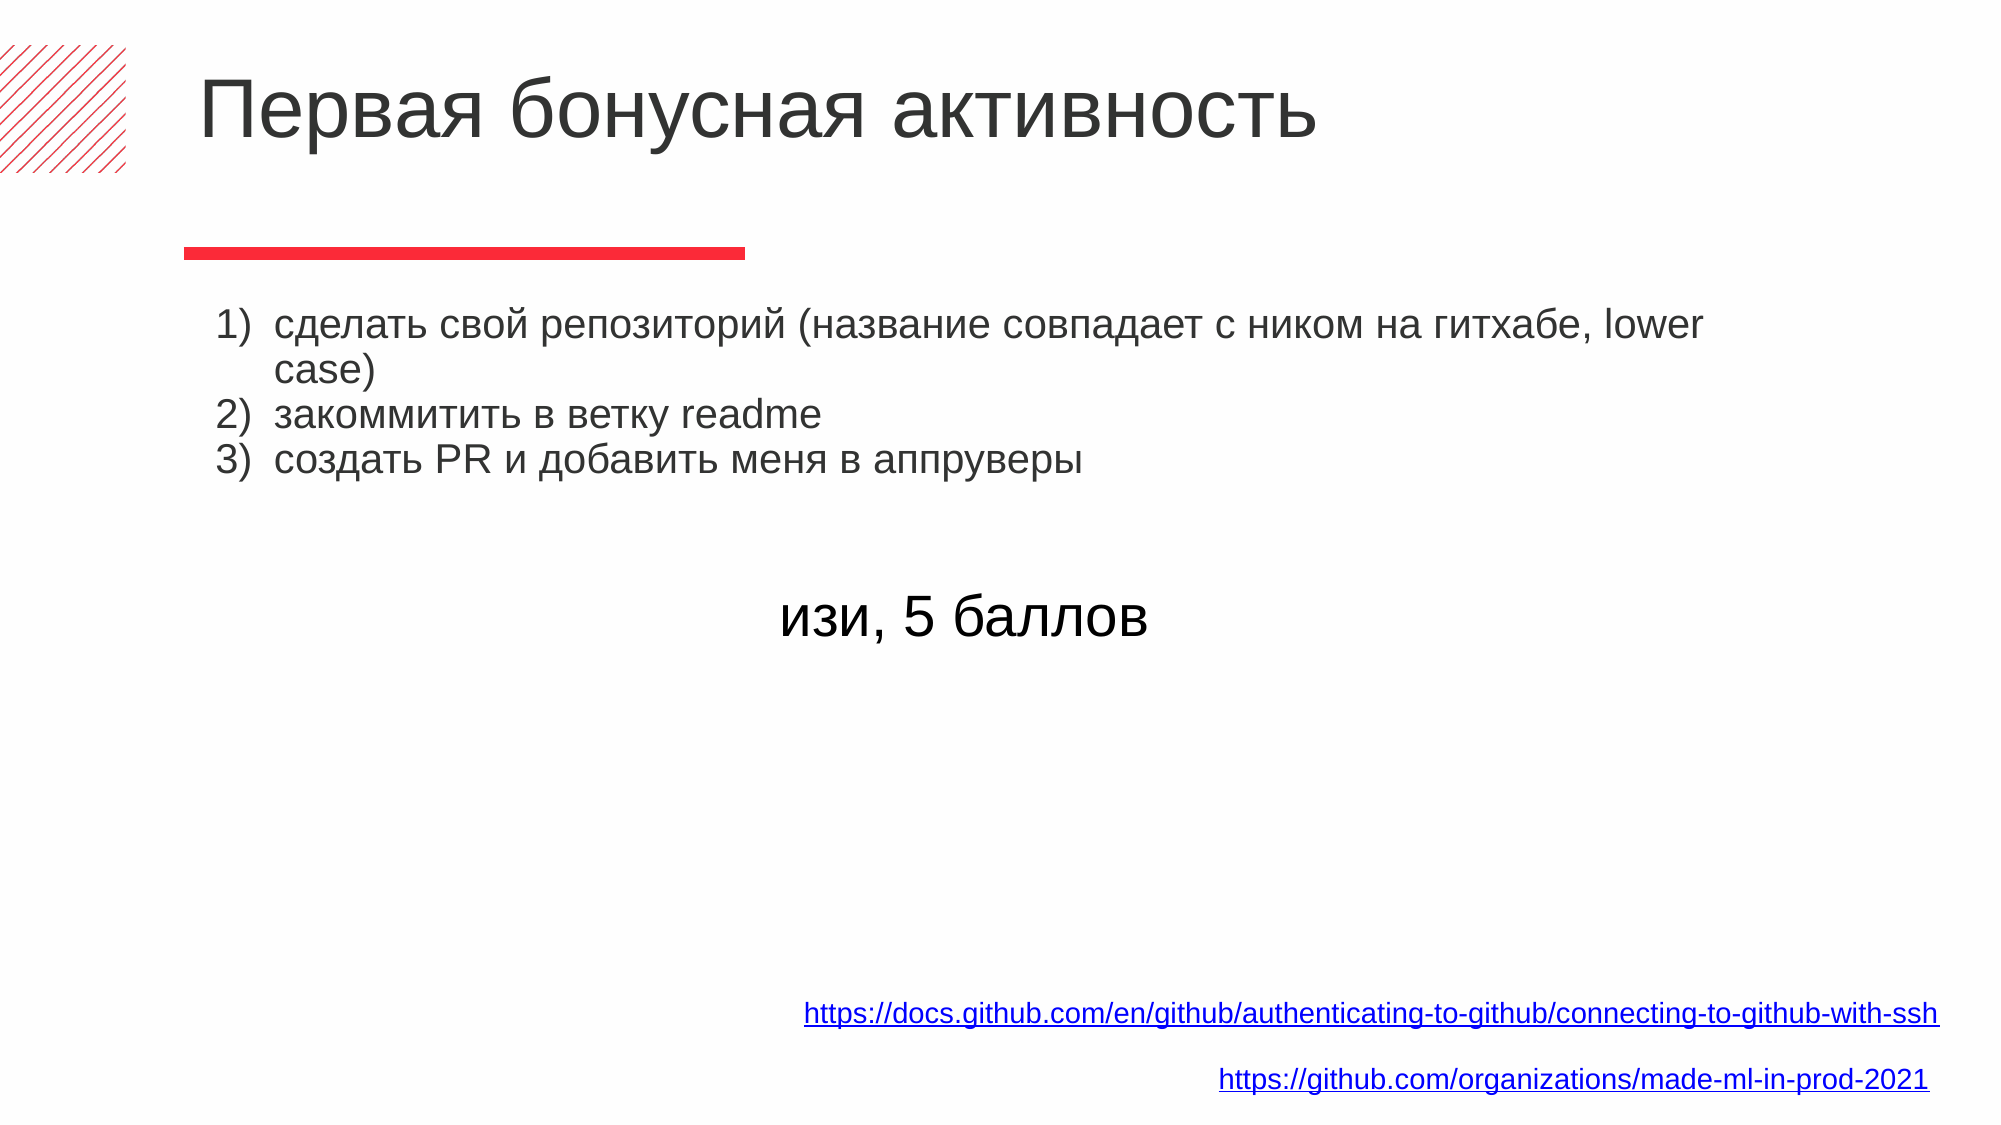

Первая бонусная активность
сделать свой репозиторий (название совпадает с ником на гитхабе, lower case)
закоммитить в ветку readme
создать PR и добавить меня в аппруверы
изи, 5 баллов
https://docs.github.com/en/github/authenticating-to-github/connecting-to-github-with-ssh
https://github.com/organizations/made-ml-in-prod-2021